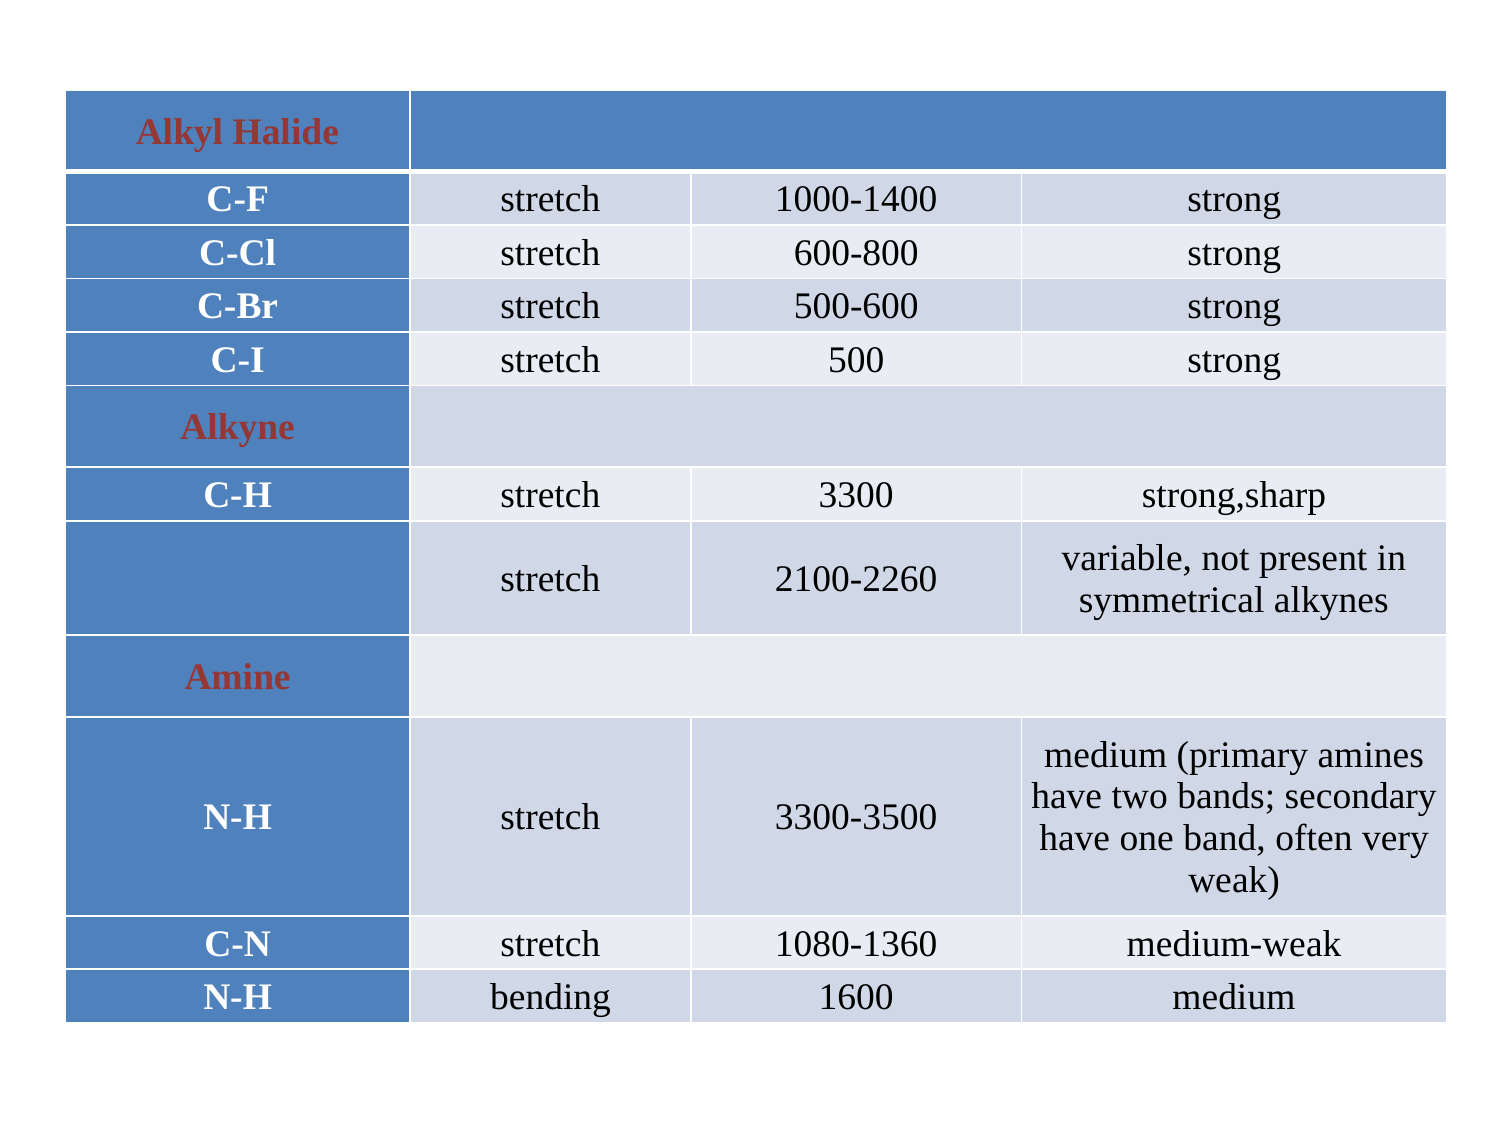

| Alkyl Halide |  |  |  |
| --- | --- | --- | --- |
| C-F | stretch | 1000-1400 | strong |
| C-Cl | stretch | 600-800 | strong |
| C-Br | stretch | 500-600 | strong |
| C-I | stretch | 500 | strong |
| Alkyne |  |  |  |
| C-H | stretch | 3300 | strong,sharp |
|  | stretch | 2100-2260 | variable, not present in symmetrical alkynes |
| Amine |  |  |  |
| N-H | stretch | 3300-3500 | medium (primary amines have two bands; secondary have one band, often very weak) |
| C-N | stretch | 1080-1360 | medium-weak |
| N-H | bending | 1600 | medium |